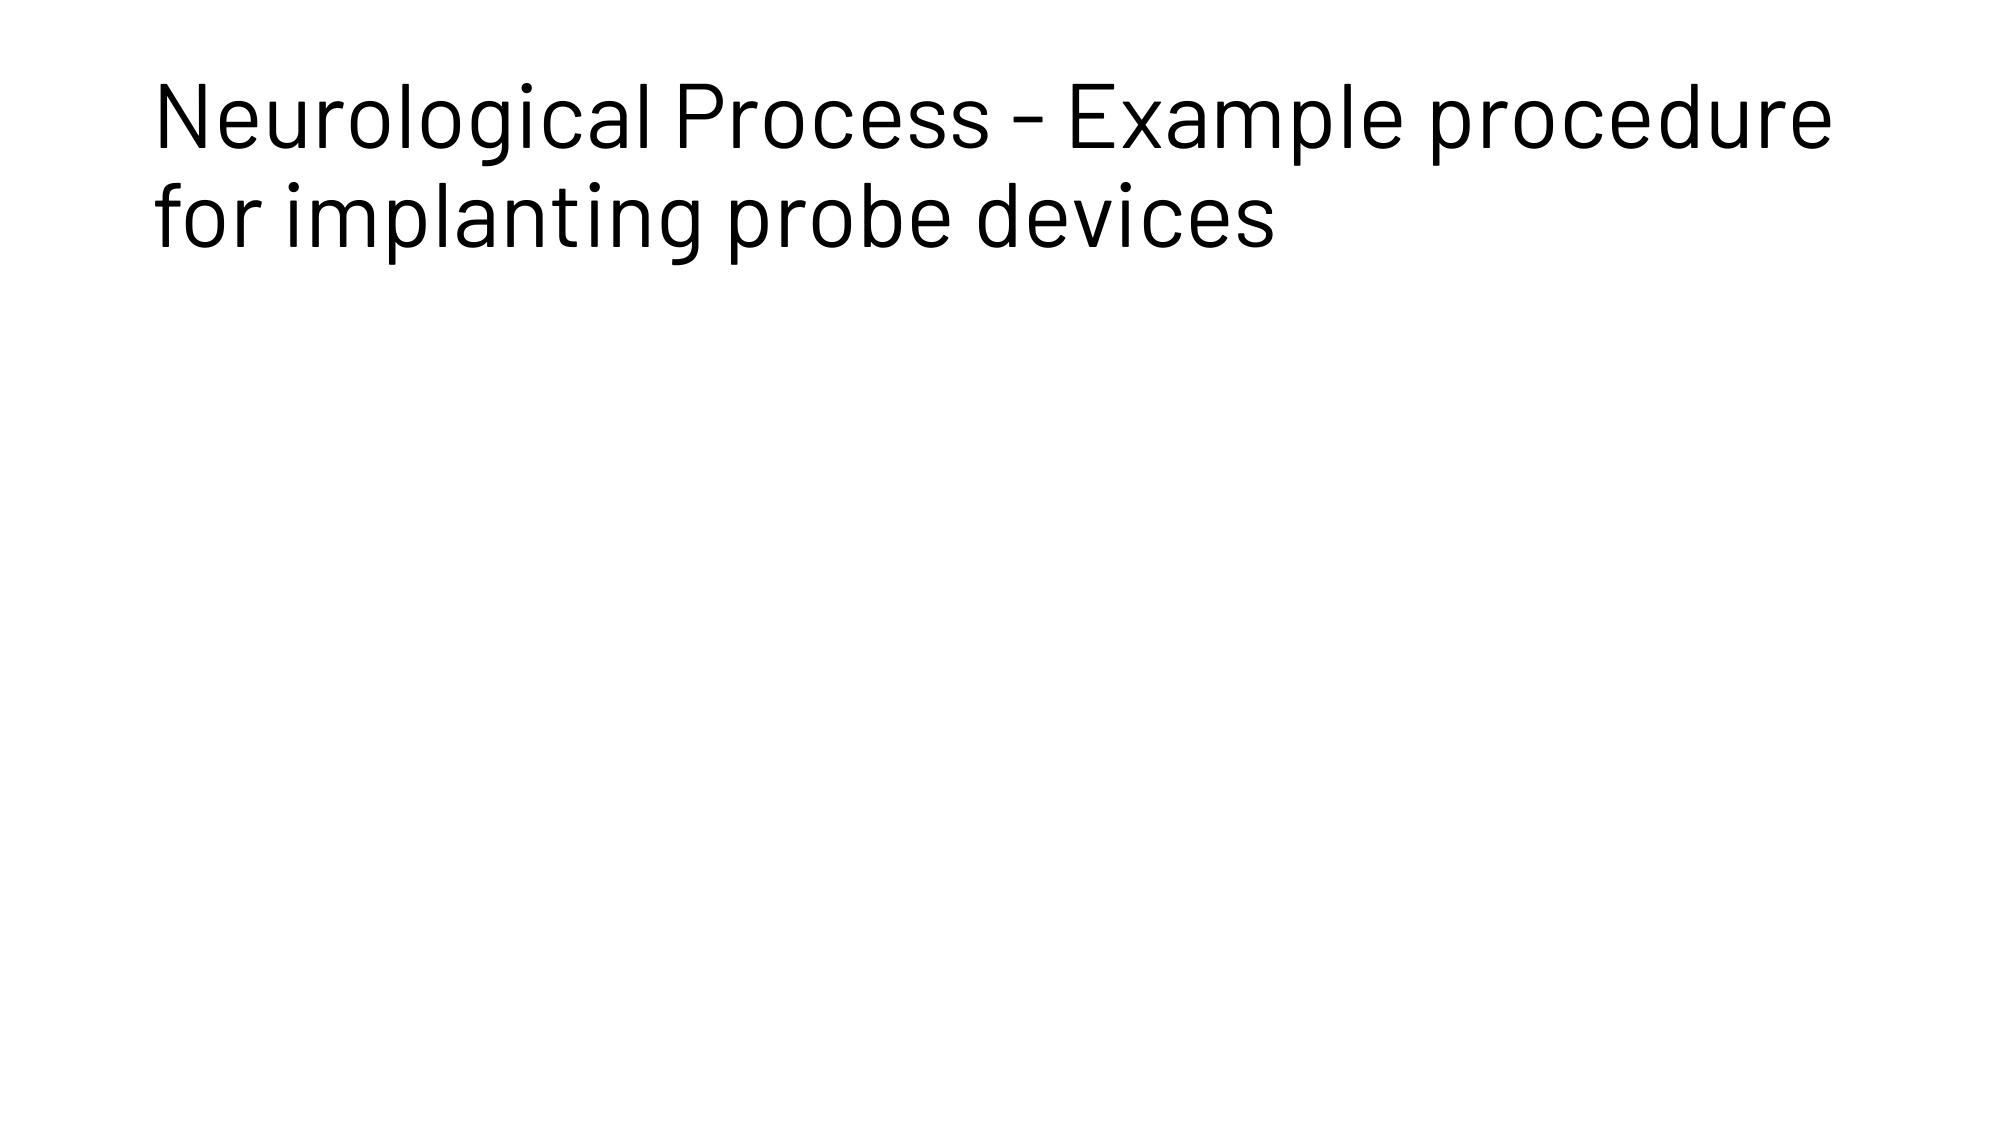

# Neurological Process - Example procedure for implanting probe devices